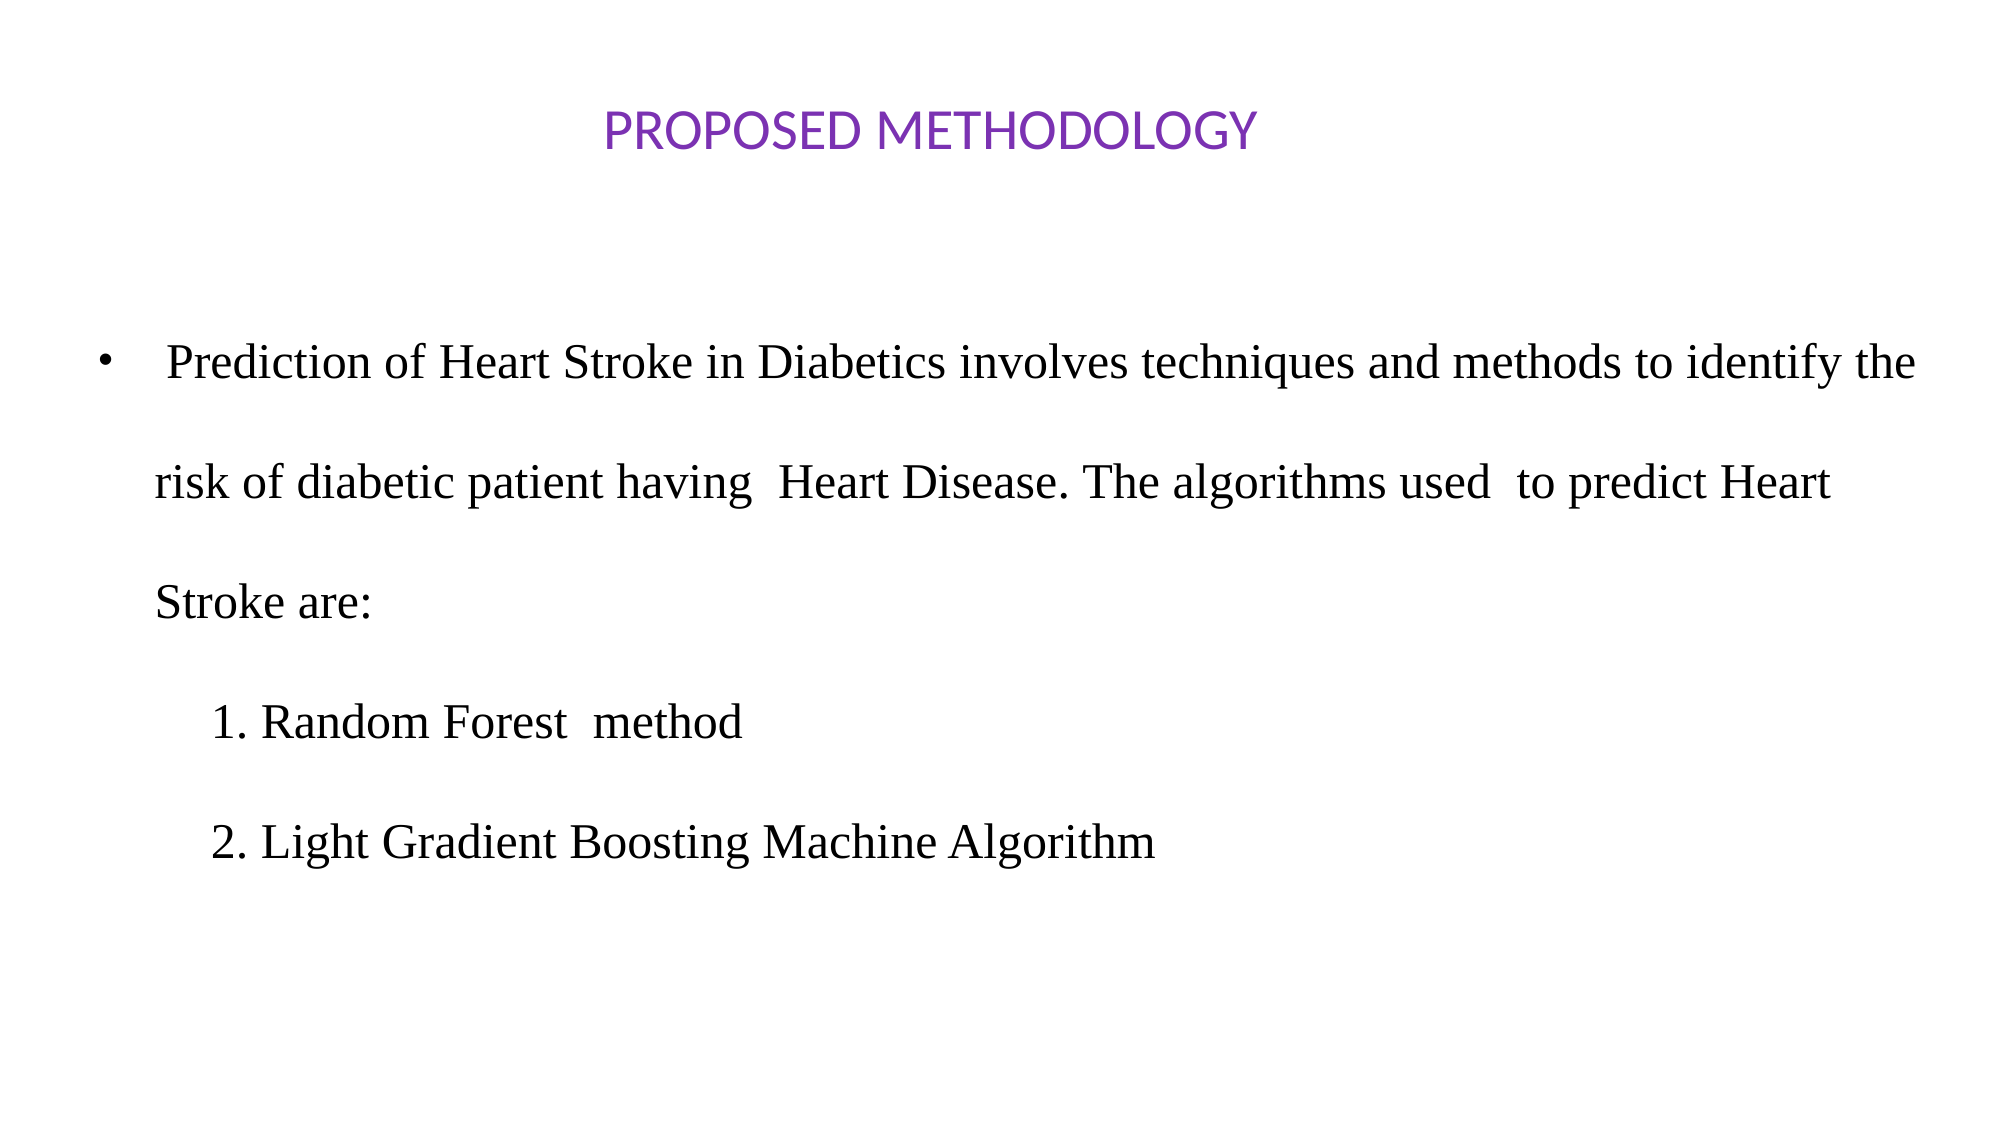

PROPOSED METHODOLOGY
 Prediction of Heart Stroke in Diabetics involves techniques and methods to identify the  risk of diabetic patient having  Heart Disease. The algorithms used  to predict Heart Stroke are:
         1. Random Forest  method
         2. Light Gradient Boosting Machine Algorithm